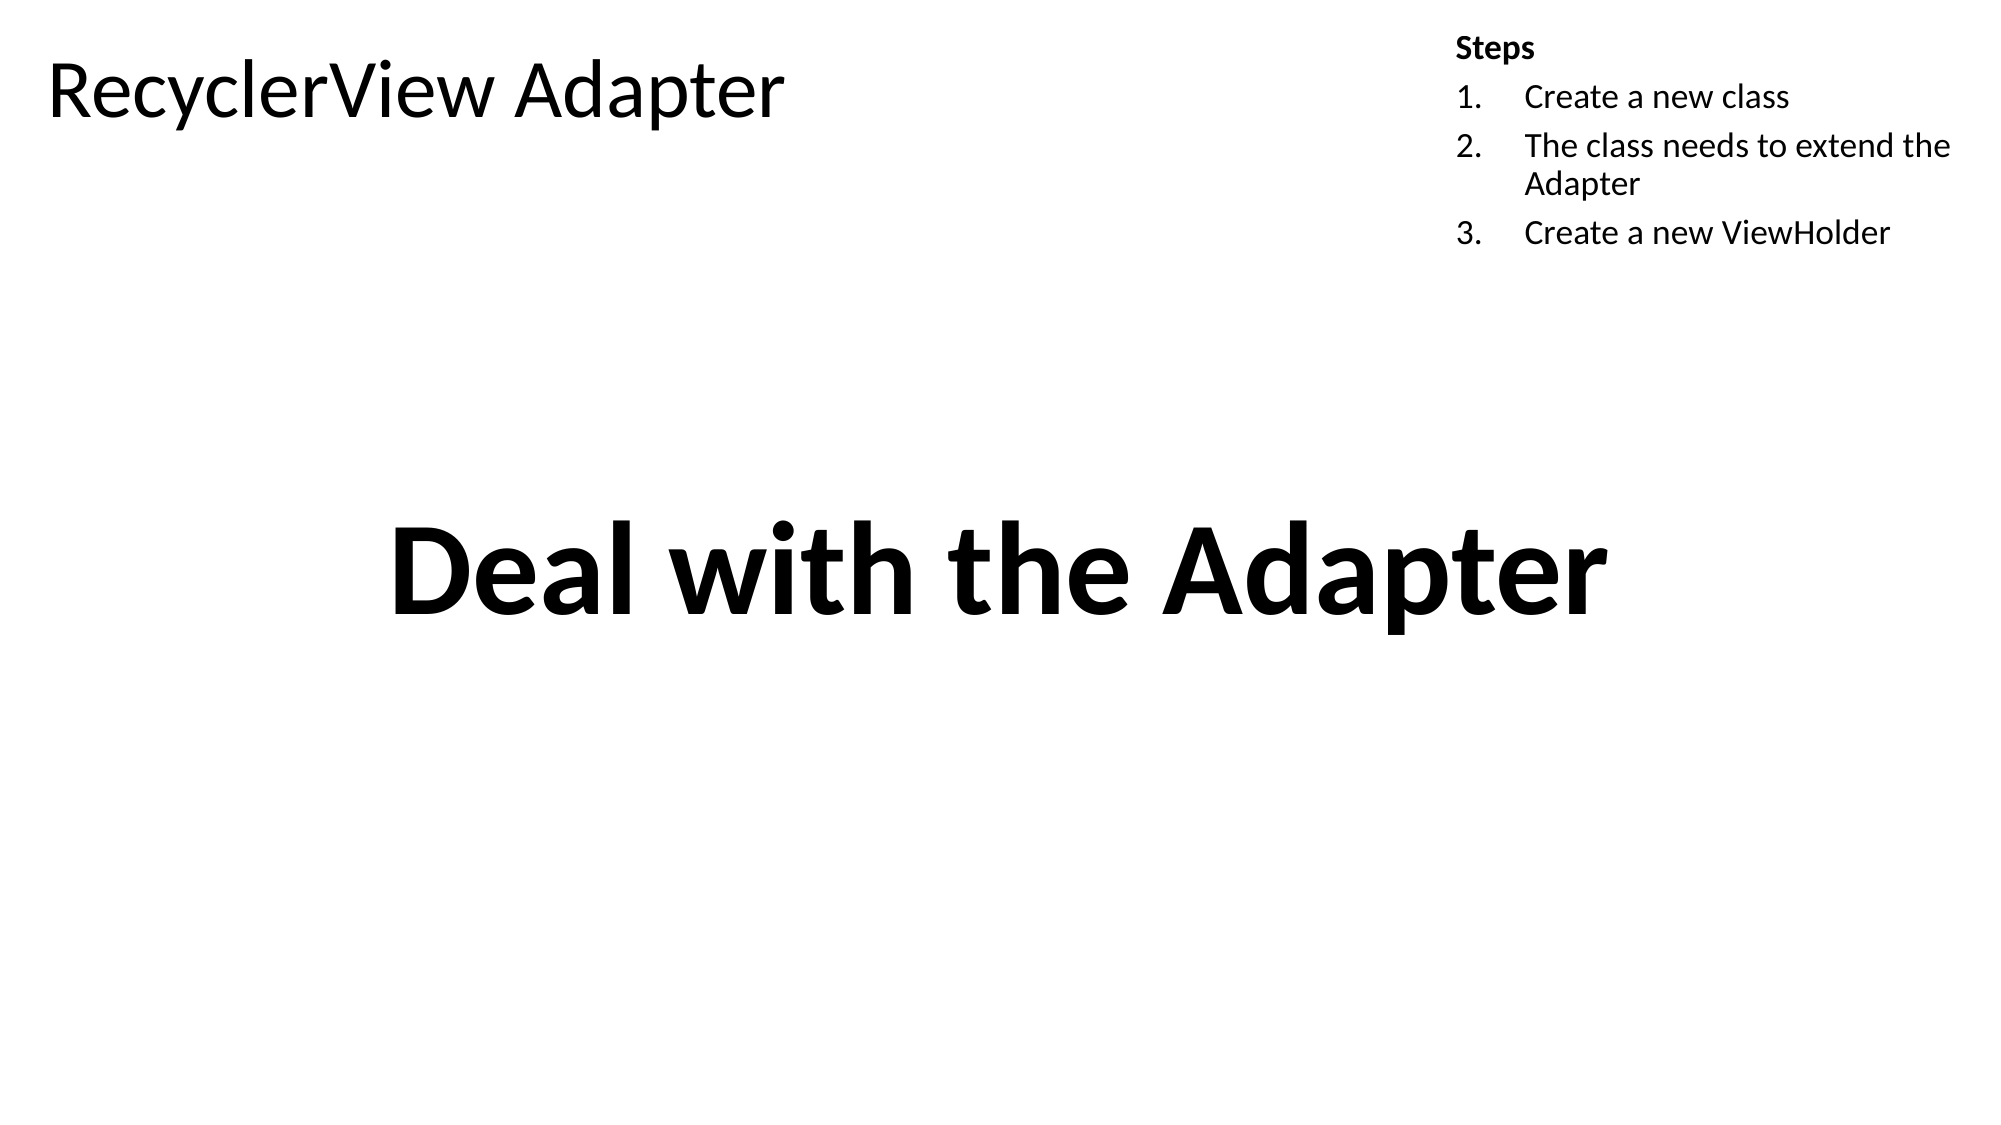

Steps
Create a new class
The class needs to extend the Adapter
Create a new ViewHolder
RecyclerView Adapter
Deal with the Adapter